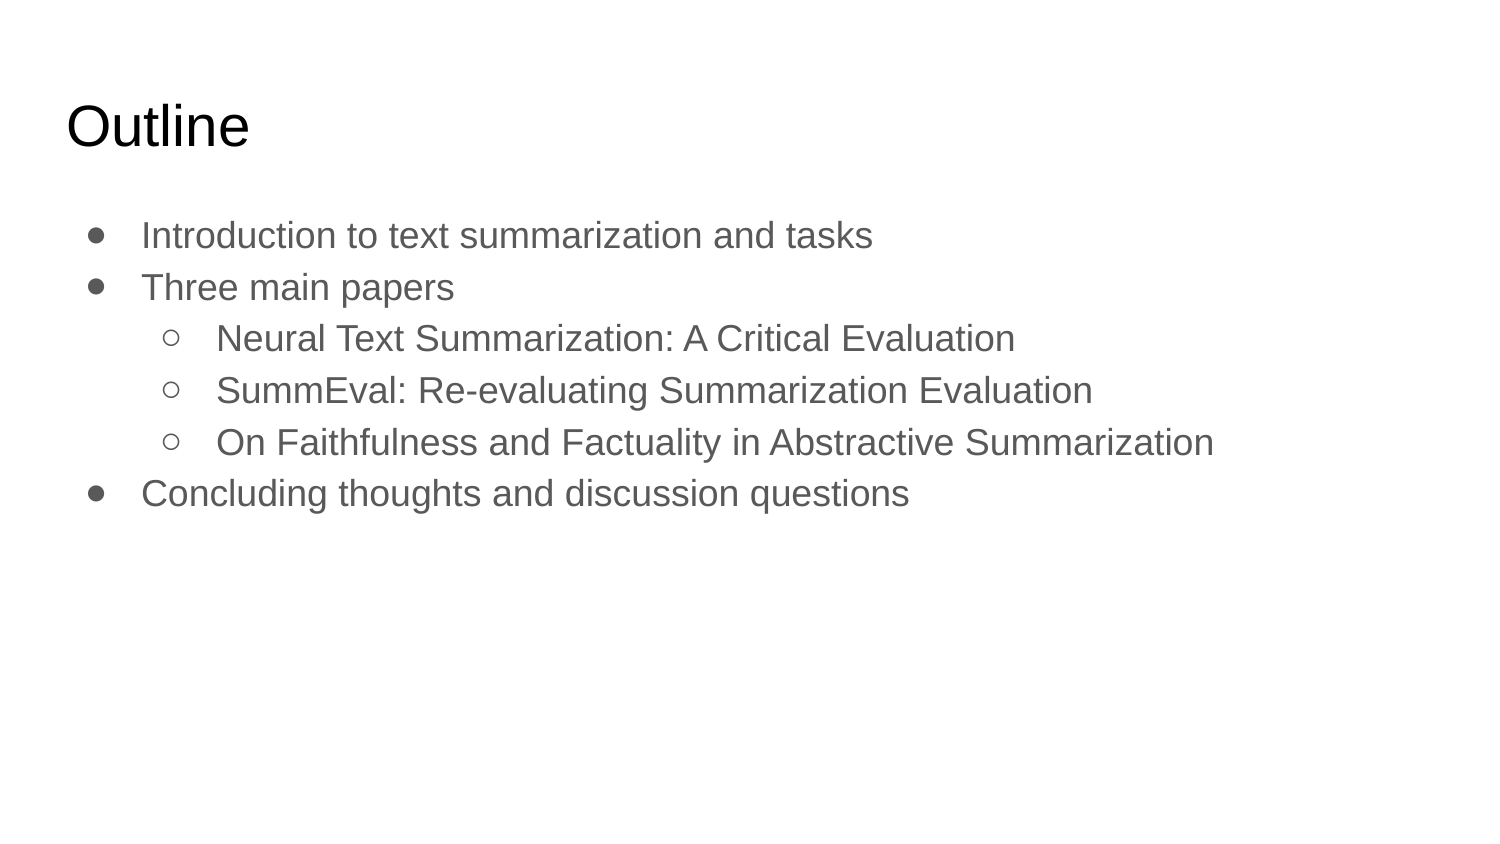

# Outline
Introduction to text summarization and tasks
Three main papers
Neural Text Summarization: A Critical Evaluation
SummEval: Re-evaluating Summarization Evaluation
On Faithfulness and Factuality in Abstractive Summarization
Concluding thoughts and discussion questions